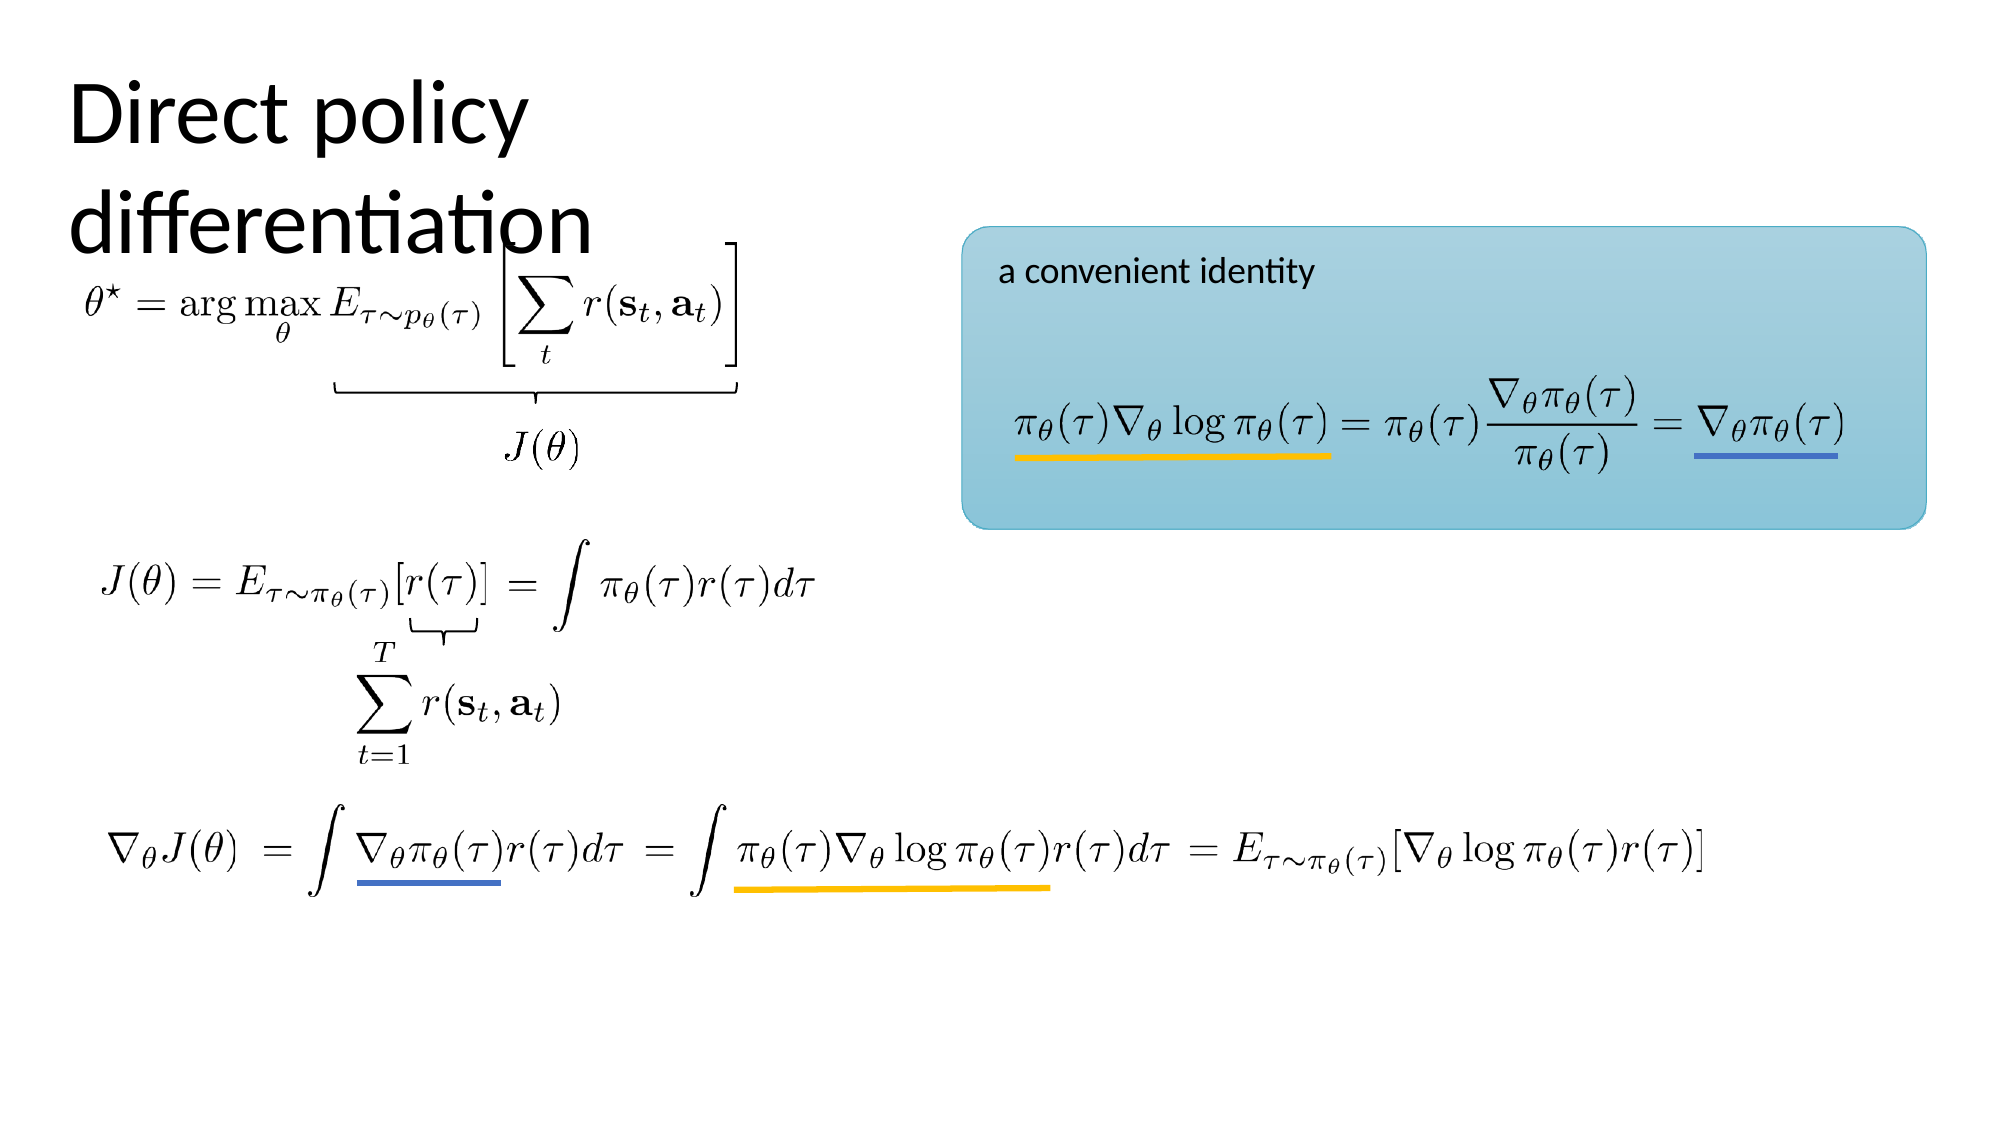

# Direct policy differentiation

a convenient identity